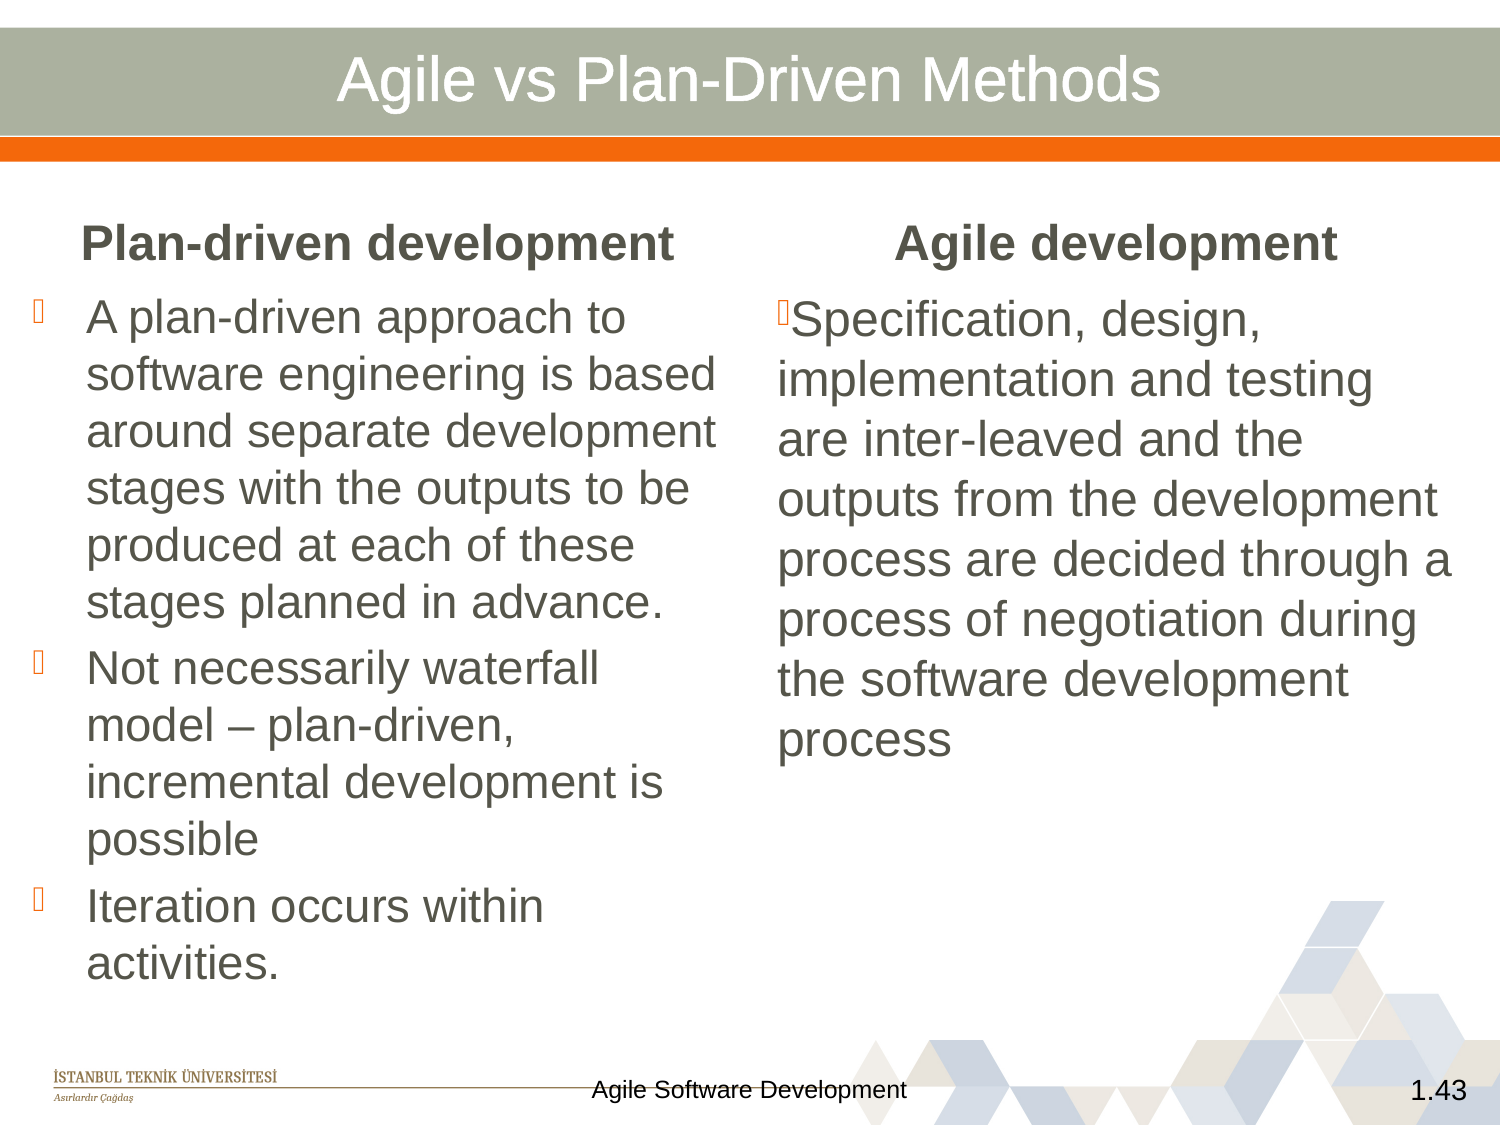

# Agile vs Plan-Driven Methods
Plan-driven development
Agile development
A plan-driven approach to software engineering is based around separate development stages with the outputs to be produced at each of these stages planned in advance.
Not necessarily waterfall model – plan-driven, incremental development is possible
Iteration occurs within activities.
Specification, design, implementation and testing are inter-leaved and the outputs from the development process are decided through a process of negotiation during the software development process
Agile Software Development
1.43